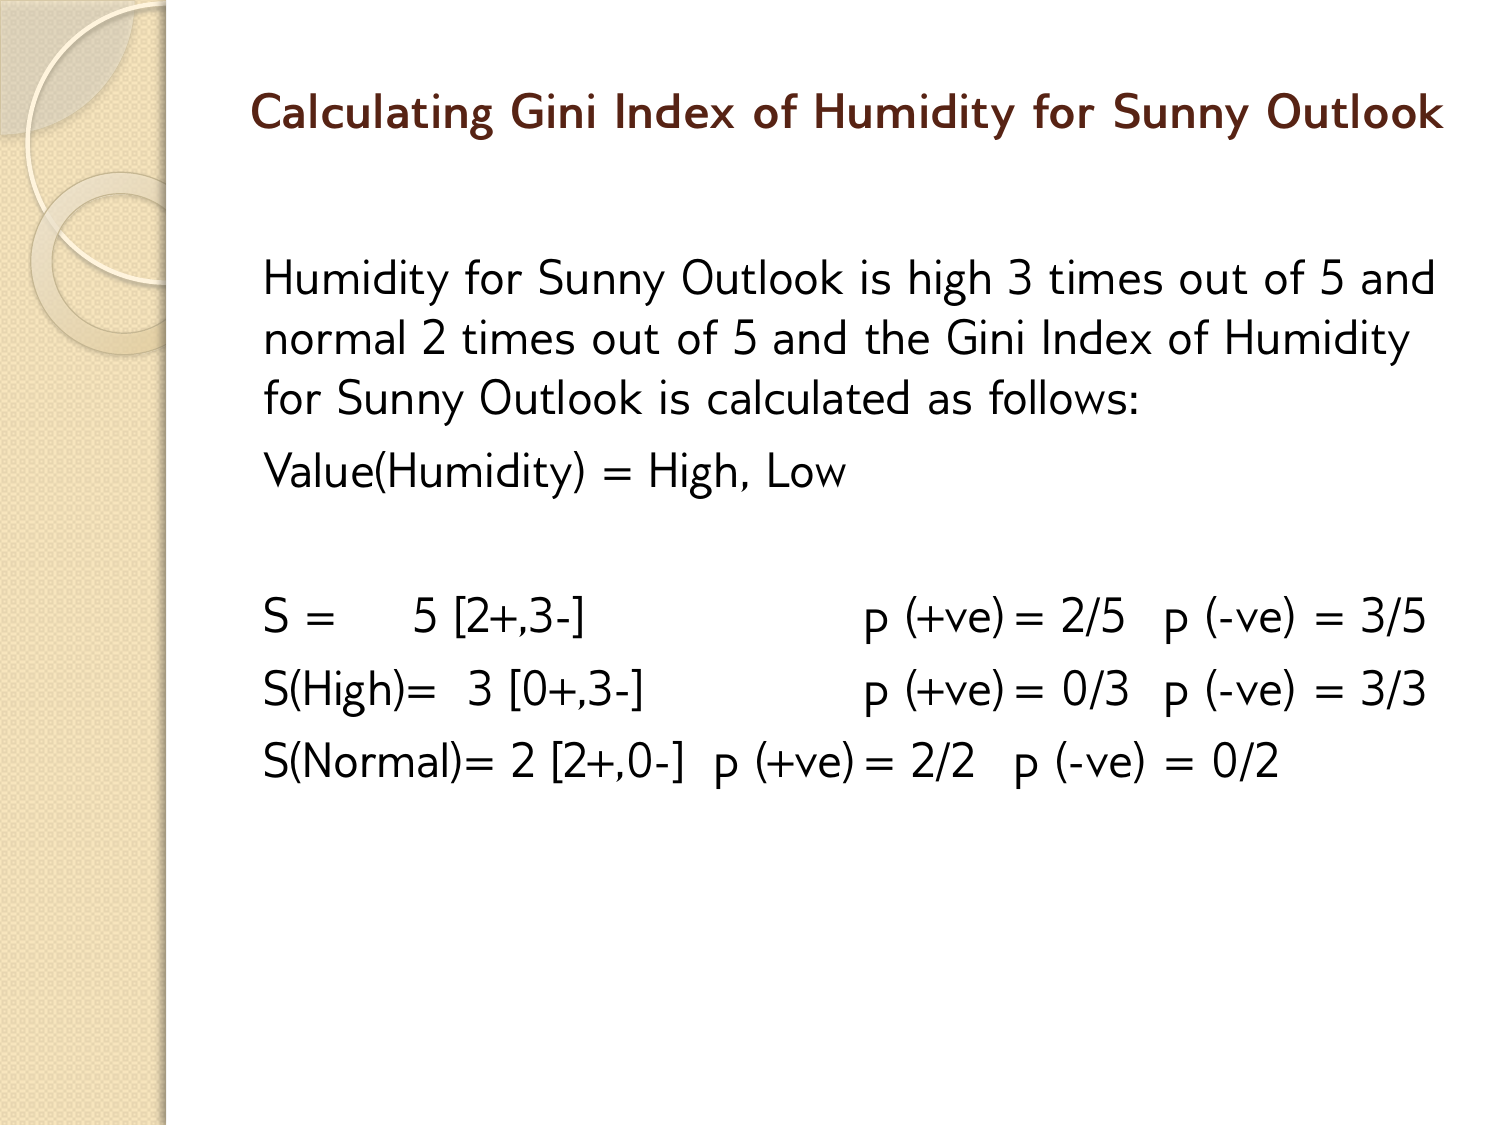

# Calculating Gini Index of Humidity for Sunny Outlook
Humidity for Sunny Outlook is high 3 times out of 5 and normal 2 times out of 5 and the Gini Index of Humidity for Sunny Outlook is calculated as follows:
Value(Humidity) = High, Low

S = 	5 [2+,3-]		p (+ve)	= 2/5	p (-ve)	= 3/5
S(High)=  3 [0+,3-]		p (+ve)	= 0/3  	p (-ve)	= 3/3
S(Normal)= 2 [2+,0-] 	p (+ve)	= 2/2	p (-ve)	= 0/2